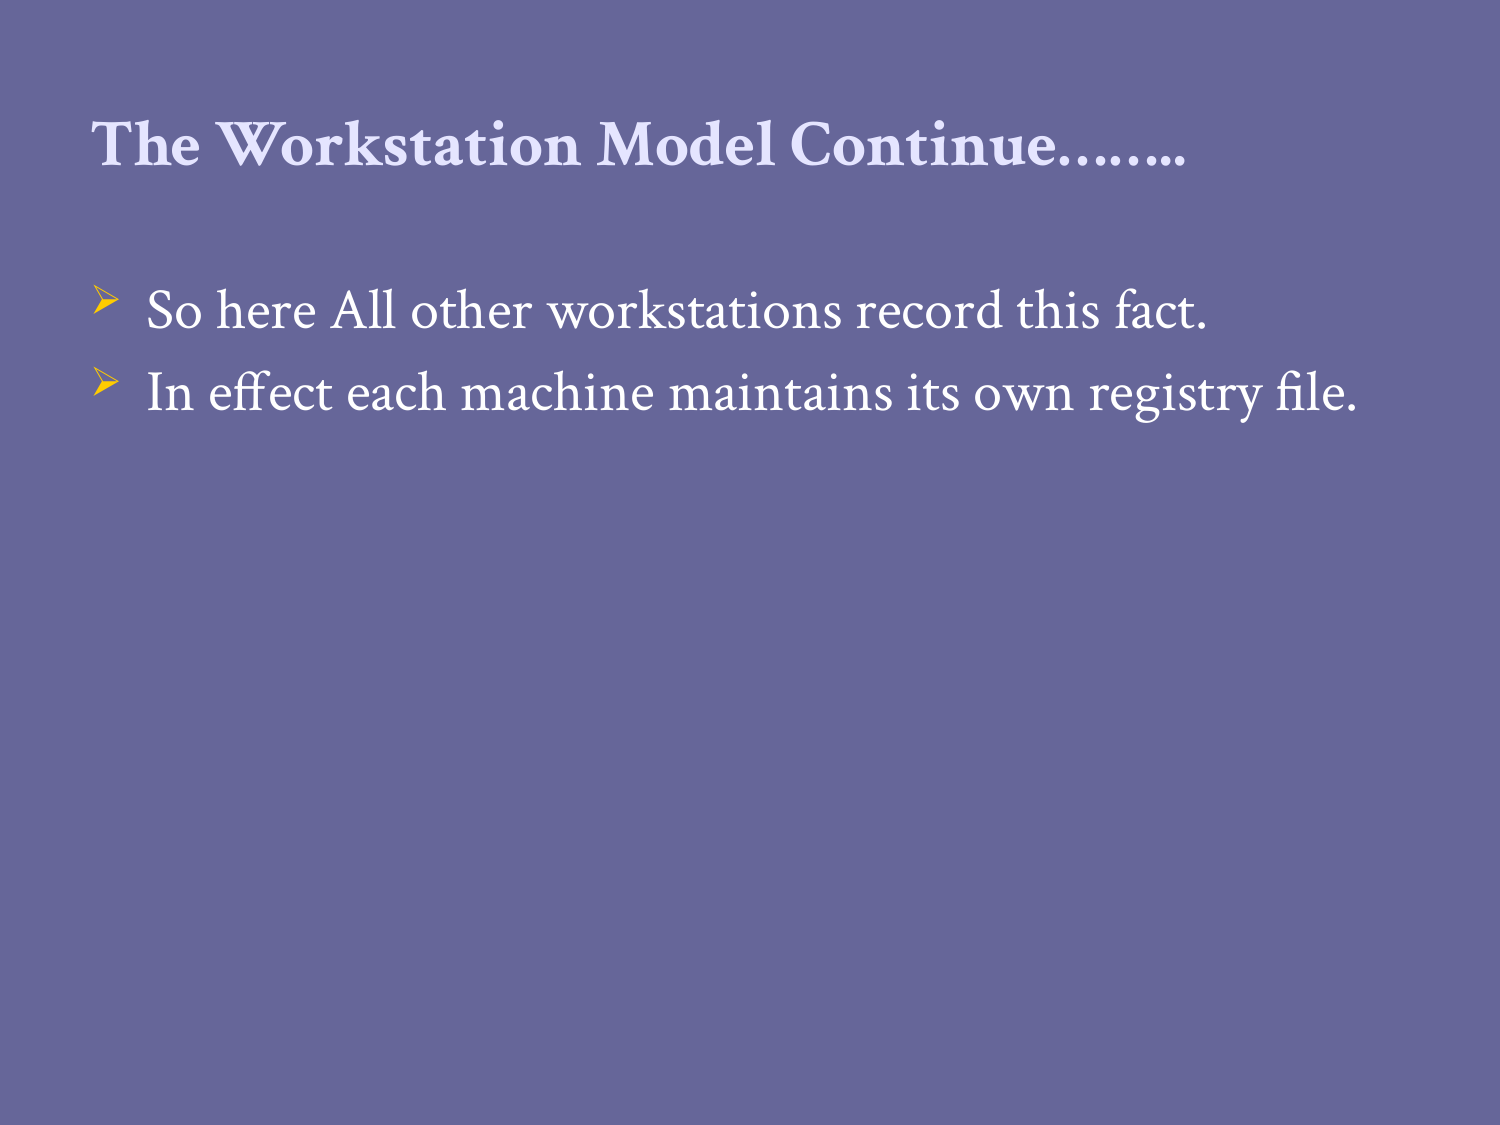

# The Workstation Model Continue……..
So here All other workstations record this fact.
In effect each machine maintains its own registry file.